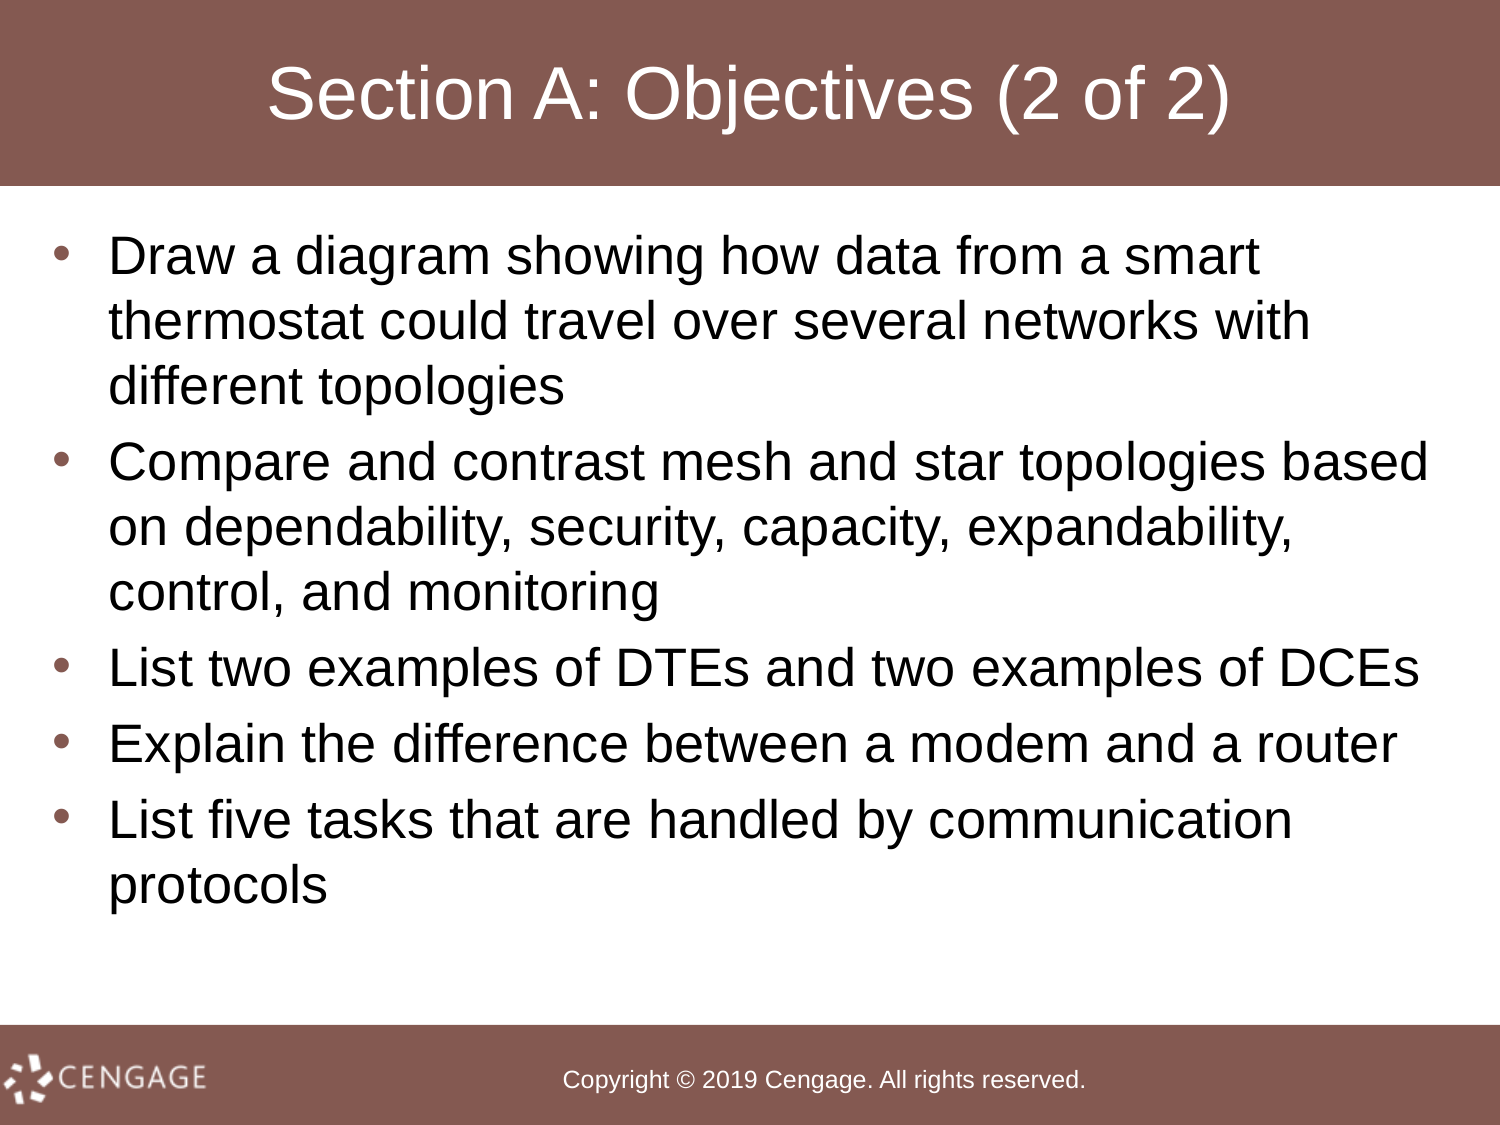

# Section A: Objectives (2 of 2)
Draw a diagram showing how data from a smart thermostat could travel over several networks with different topologies
Compare and contrast mesh and star topologies based on dependability, security, capacity, expandability, control, and monitoring
List two examples of DTEs and two examples of DCEs
Explain the difference between a modem and a router
List five tasks that are handled by communication protocols